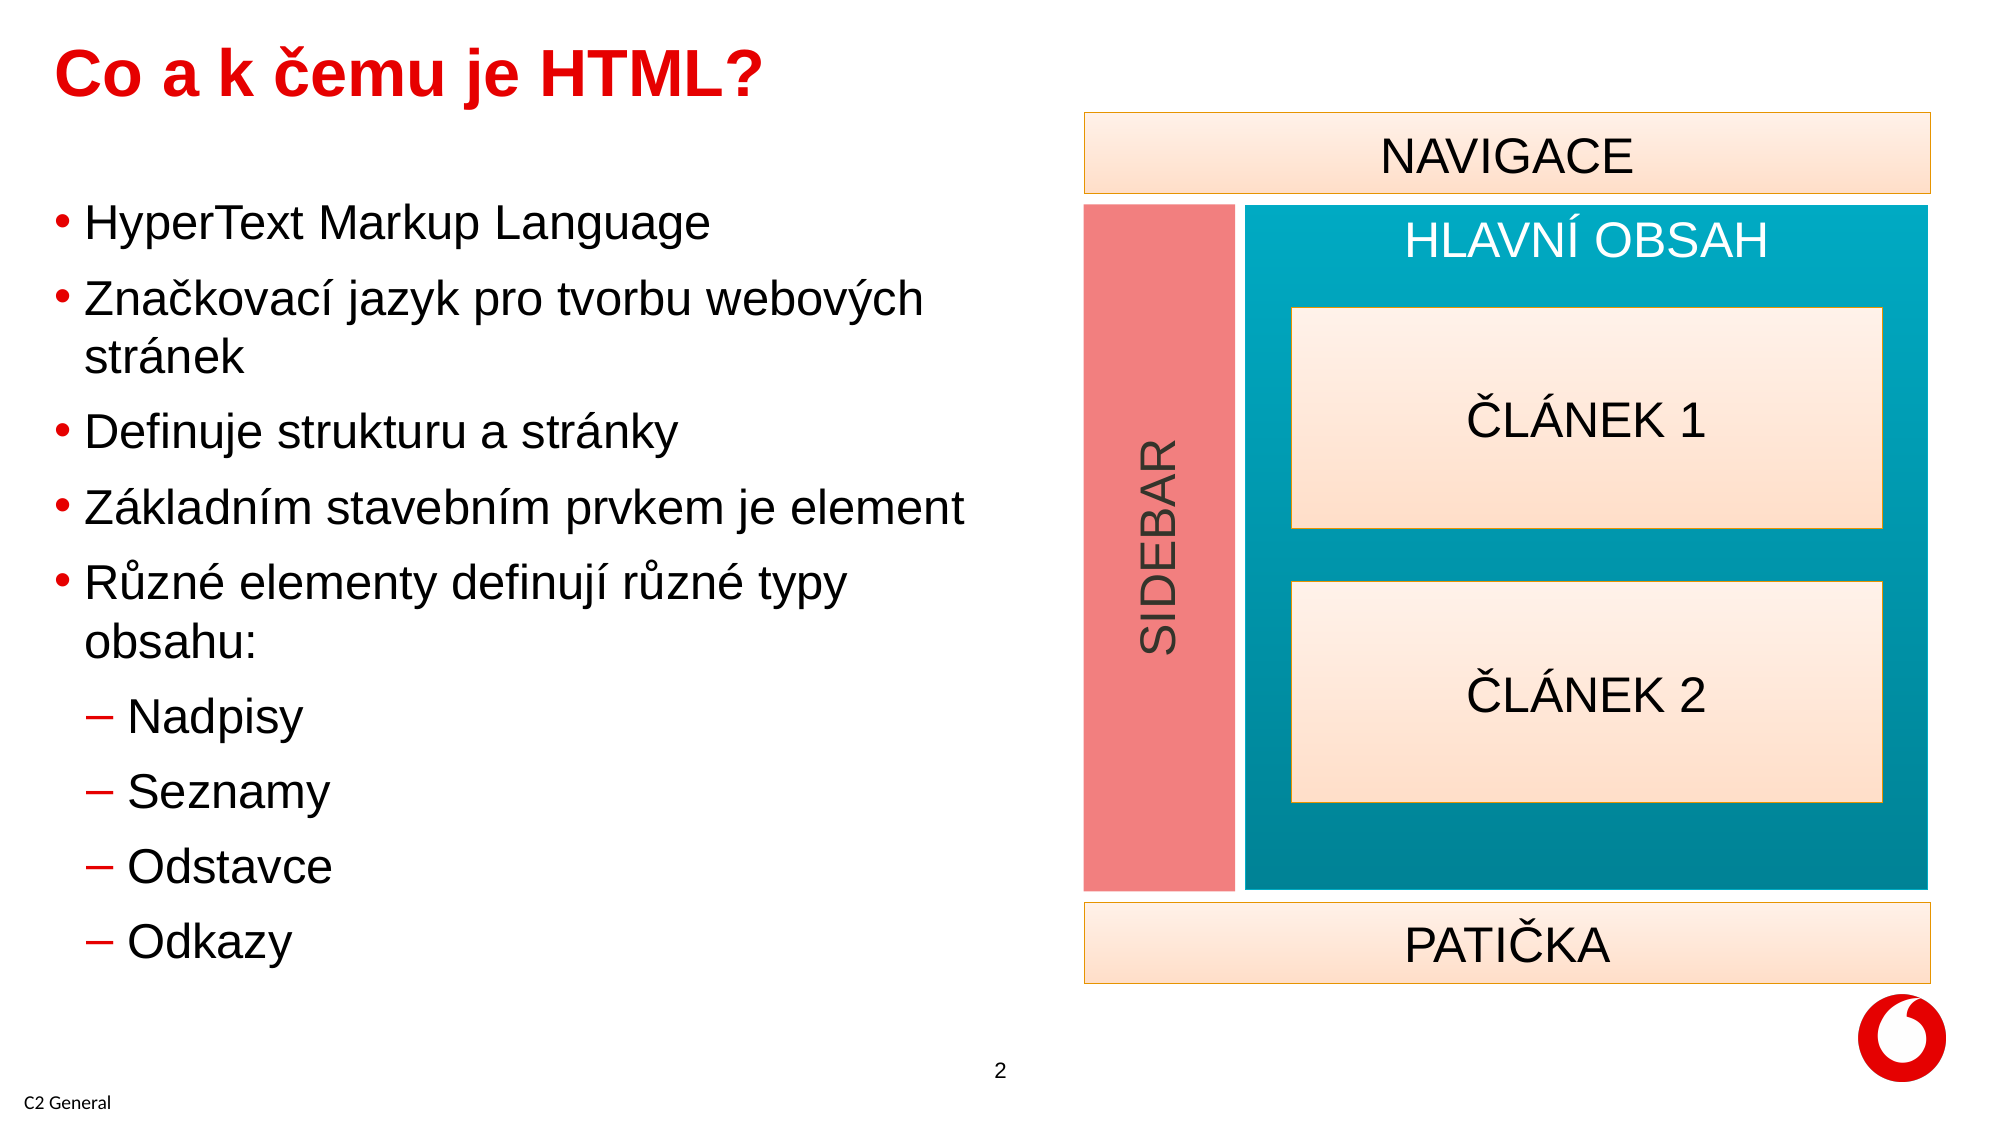

# Co a k čemu je HTML?
NAVIGACE
HyperText Markup Language
Značkovací jazyk pro tvorbu webových stránek
Definuje strukturu a stránky
Základním stavebním prvkem je element
Různé elementy definují různé typy obsahu:
Nadpisy
Seznamy
Odstavce
Odkazy
HLAVNÍ OBSAH
ČLÁNEK 1
SIDEBAR
ČLÁNEK 2
PATIČKA
2